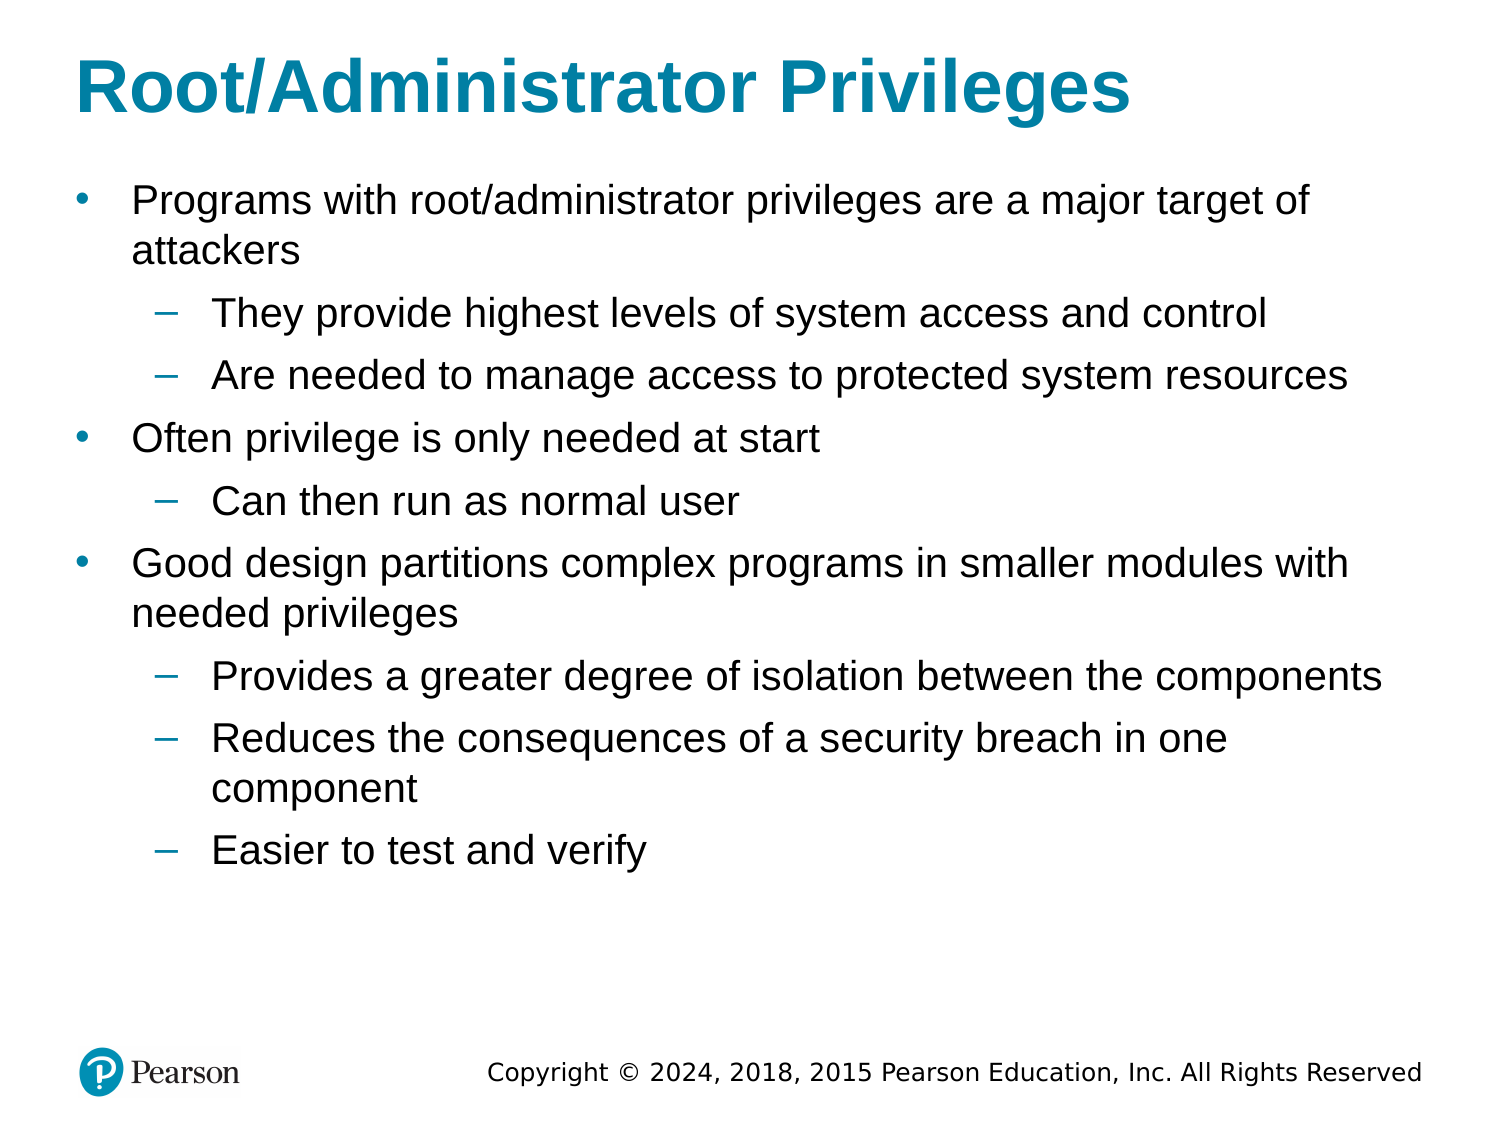

# Root/Administrator Privileges
Programs with root/administrator privileges are a major target of attackers
They provide highest levels of system access and control
Are needed to manage access to protected system resources
Often privilege is only needed at start
Can then run as normal user
Good design partitions complex programs in smaller modules with needed privileges
Provides a greater degree of isolation between the components
Reduces the consequences of a security breach in one component
Easier to test and verify